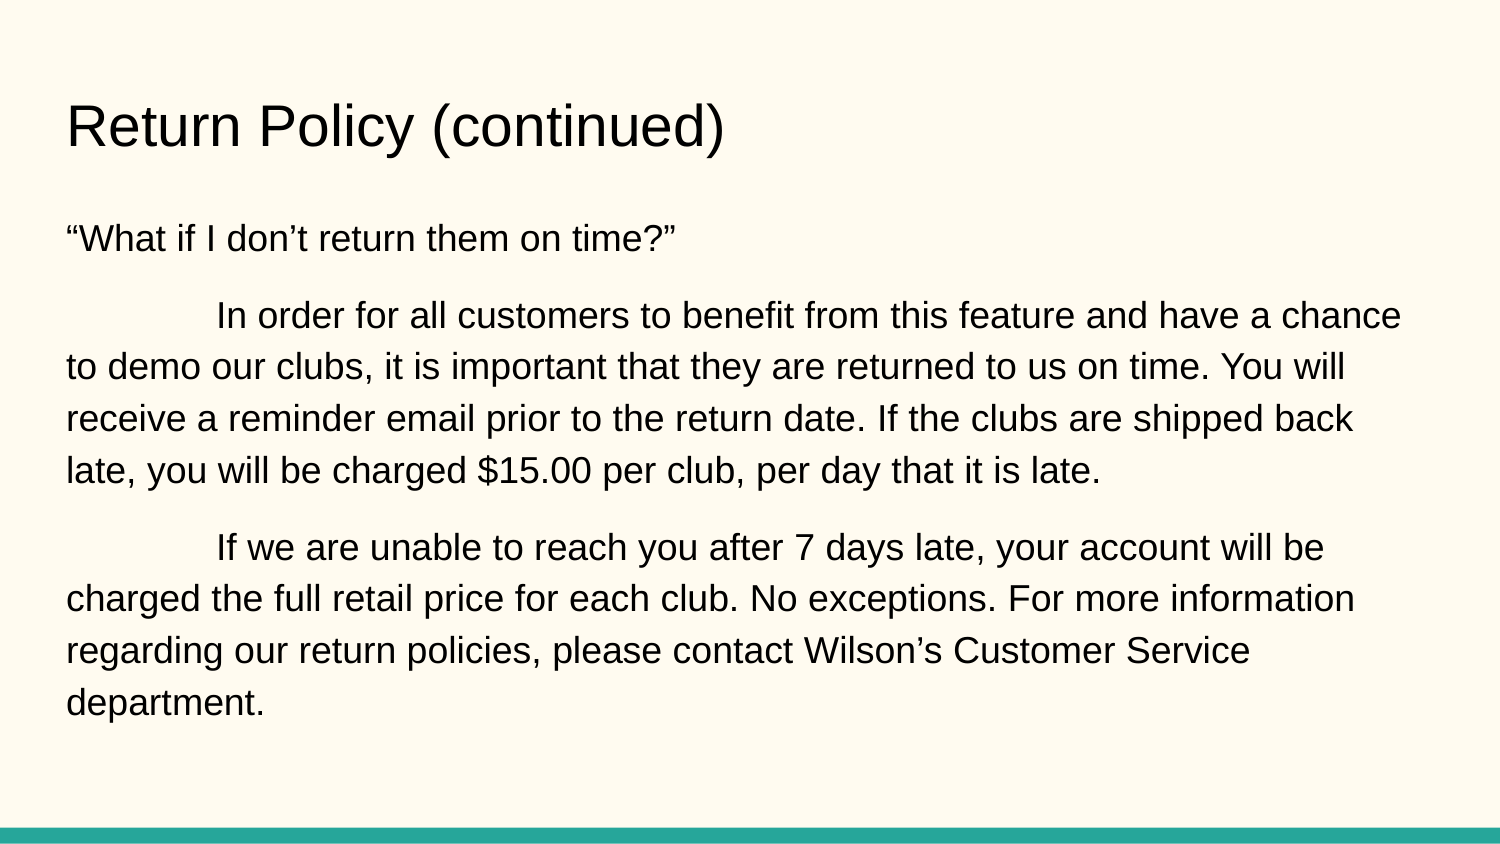

# Return Policy (continued)
“What if I don’t return them on time?”
	In order for all customers to benefit from this feature and have a chance to demo our clubs, it is important that they are returned to us on time. You will receive a reminder email prior to the return date. If the clubs are shipped back late, you will be charged $15.00 per club, per day that it is late.
	If we are unable to reach you after 7 days late, your account will be charged the full retail price for each club. No exceptions. For more information regarding our return policies, please contact Wilson’s Customer Service department.